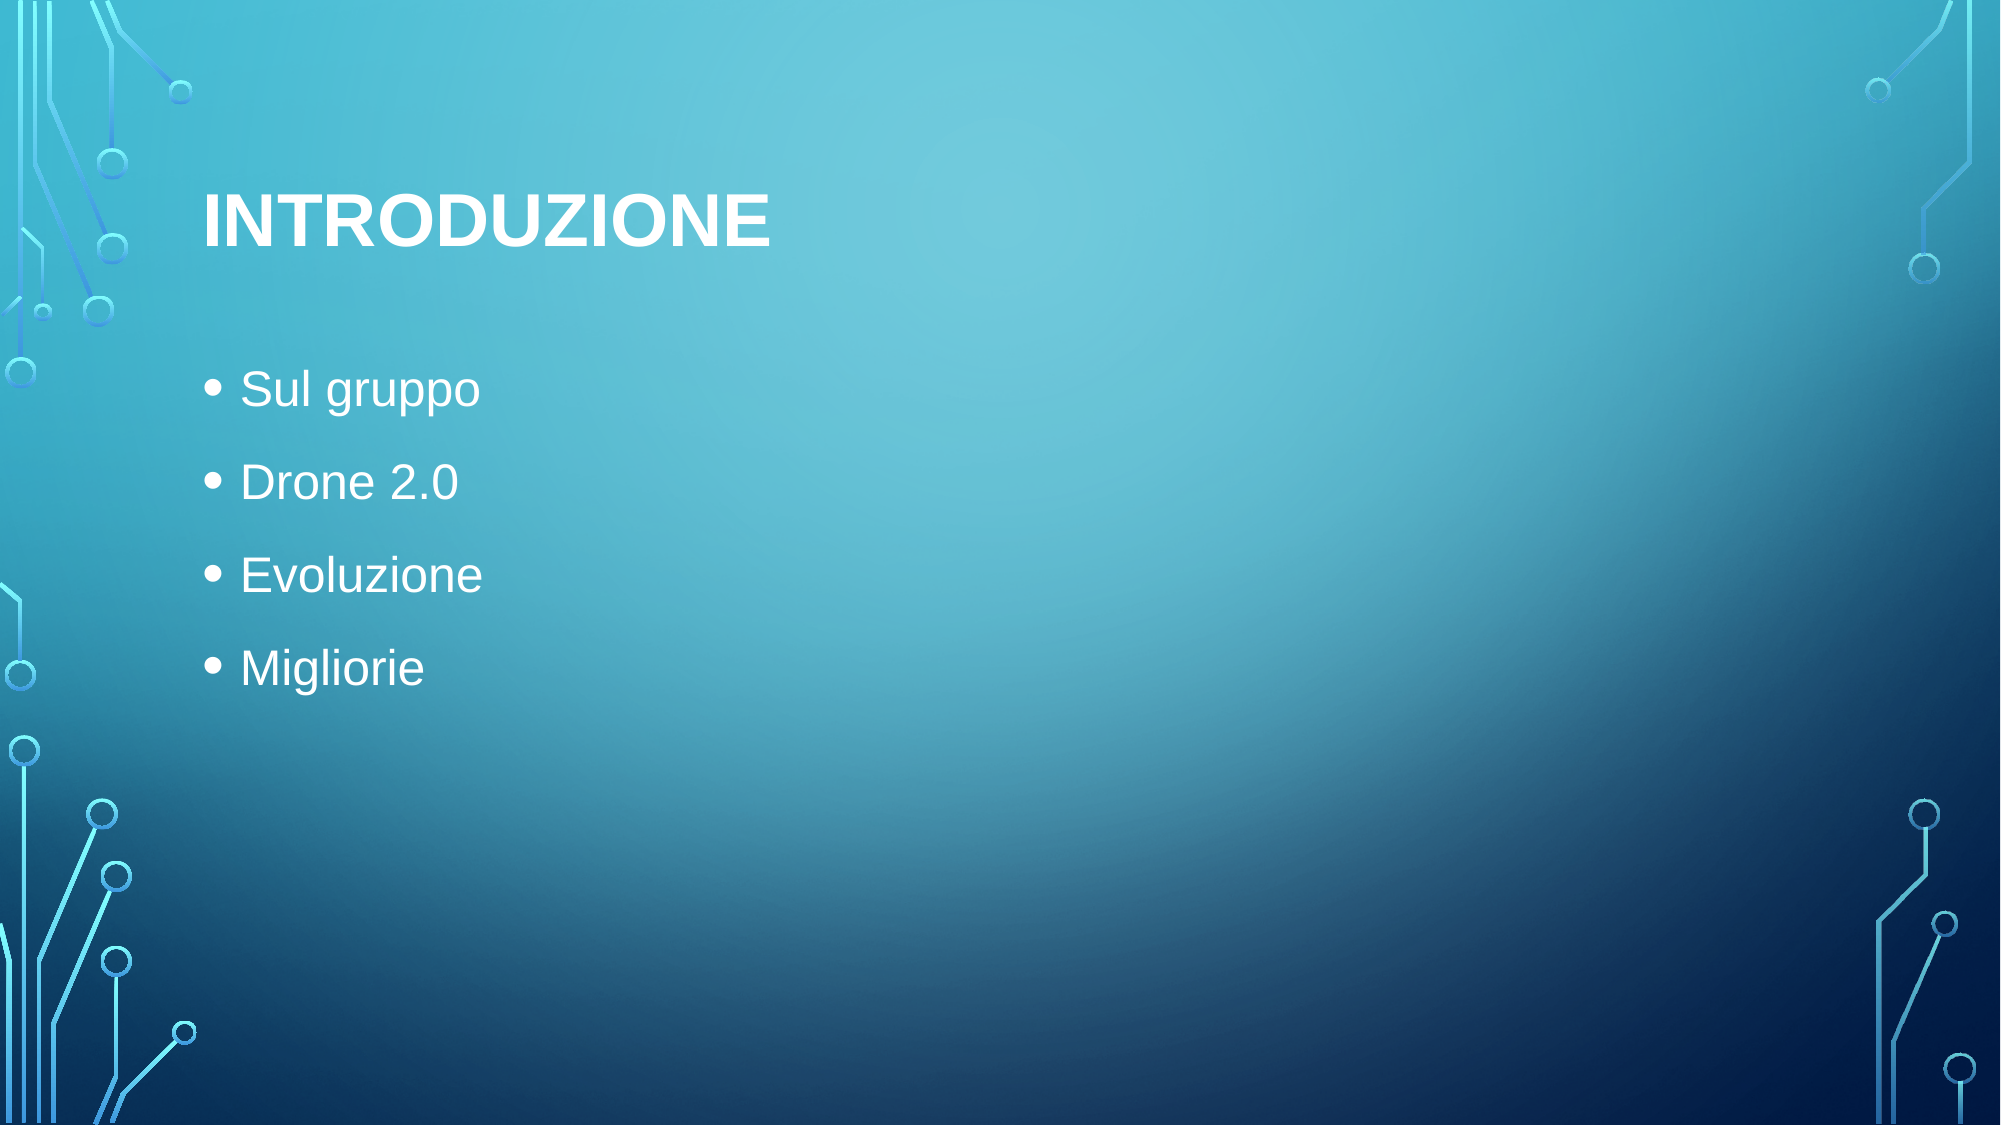

# Introduzione

Sul gruppo
Drone 2.0
Evoluzione
Migliorie